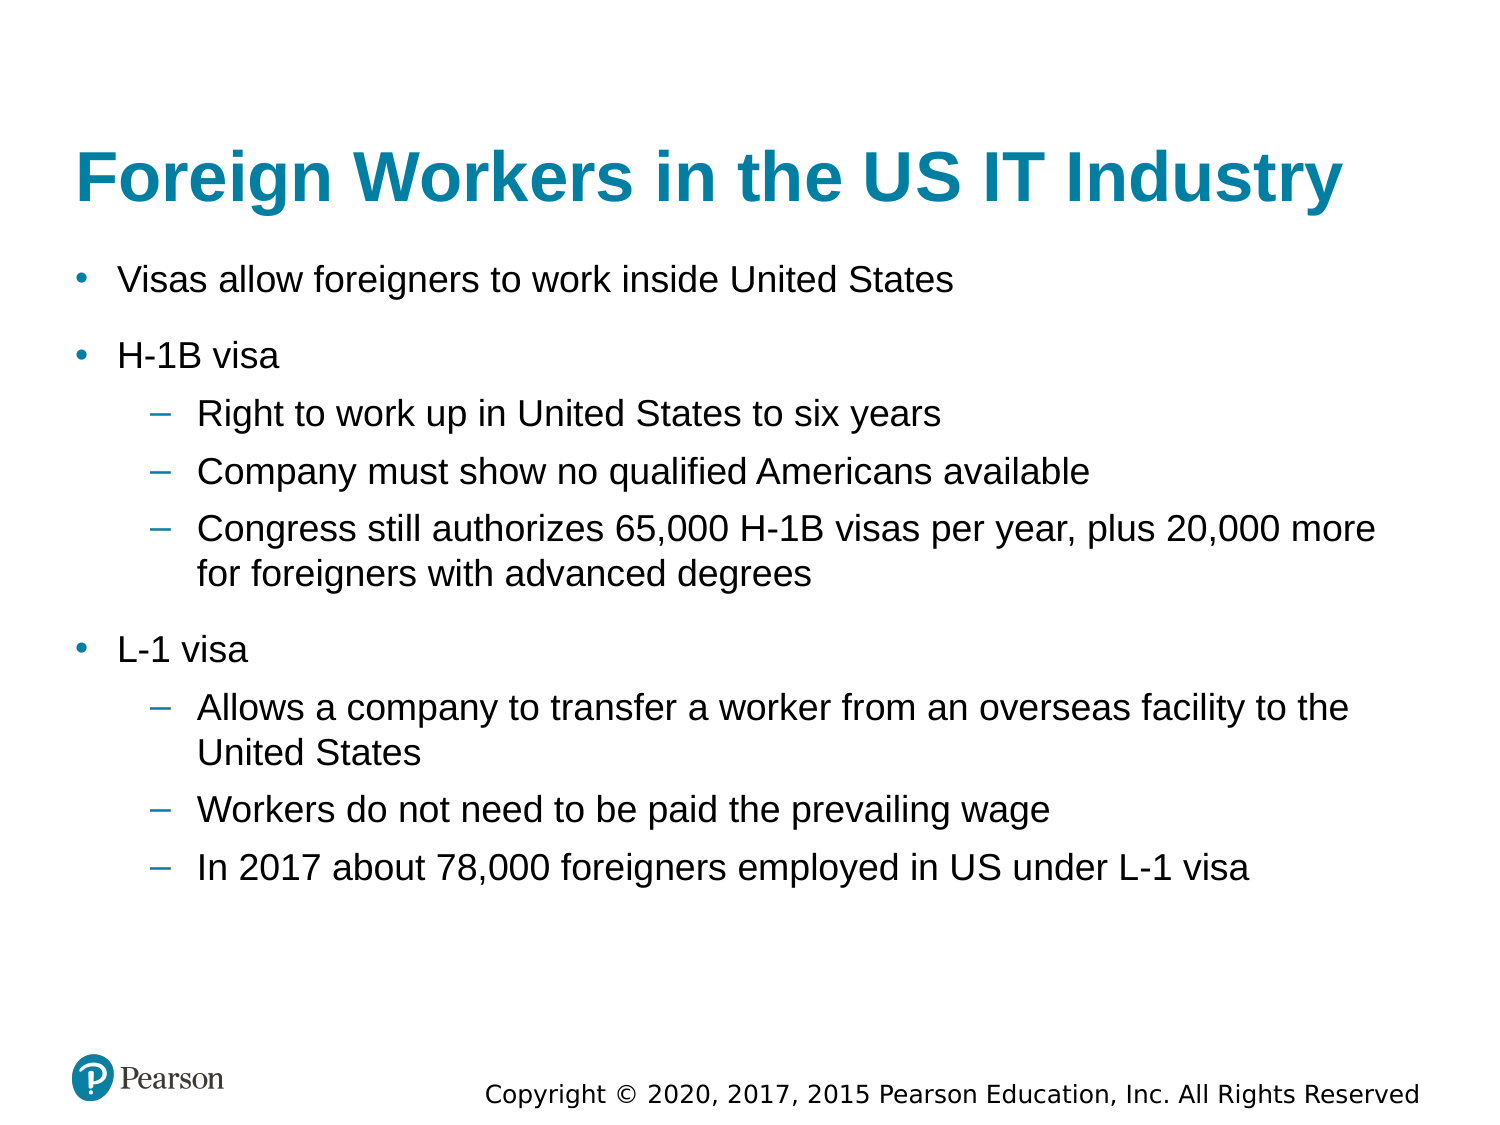

# Foreign Workers in the U S I T Industry
Visas allow foreigners to work inside United States
H-1B visa
Right to work up in United States to six years
Company must show no qualified Americans available
Congress still authorizes 65,000 H-1B visas per year, plus 20,000 more for foreigners with advanced degrees
L-1 visa
Allows a company to transfer a worker from an overseas facility to the United States
Workers do not need to be paid the prevailing wage
In 2017 about 78,000 foreigners employed in U S under L-1 visa